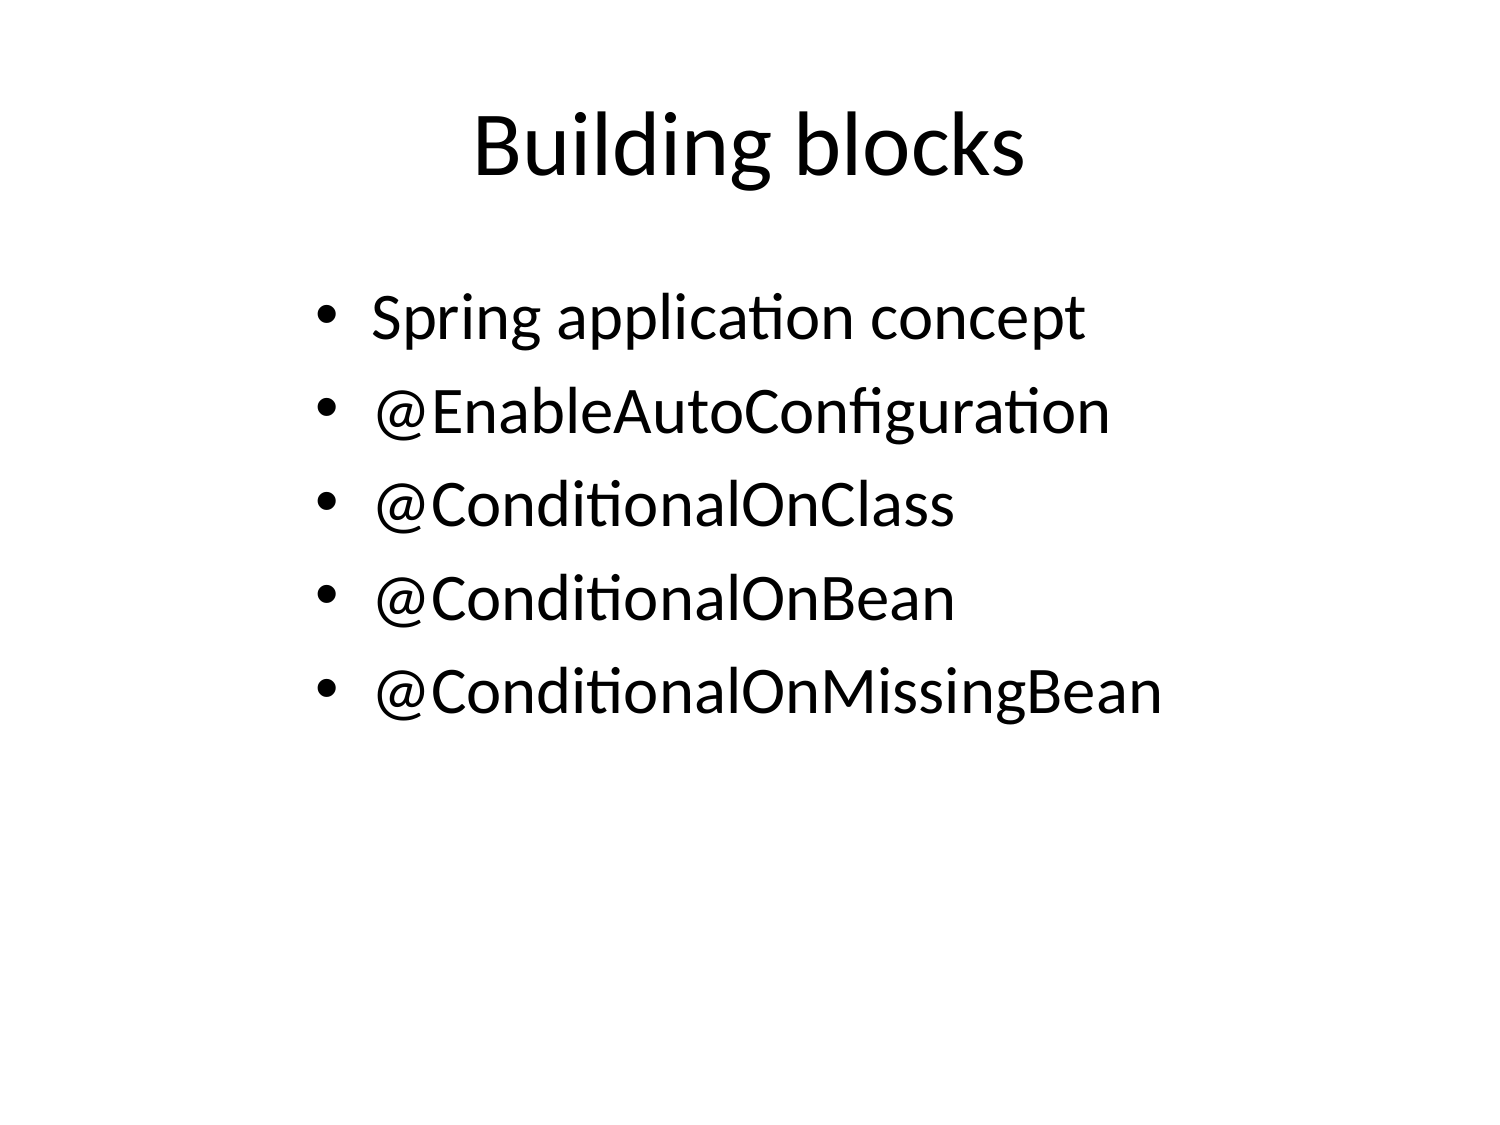

# Building blocks
Spring application concept
@EnableAutoConfiguration
@ConditionalOnClass
@ConditionalOnBean
@ConditionalOnMissingBean